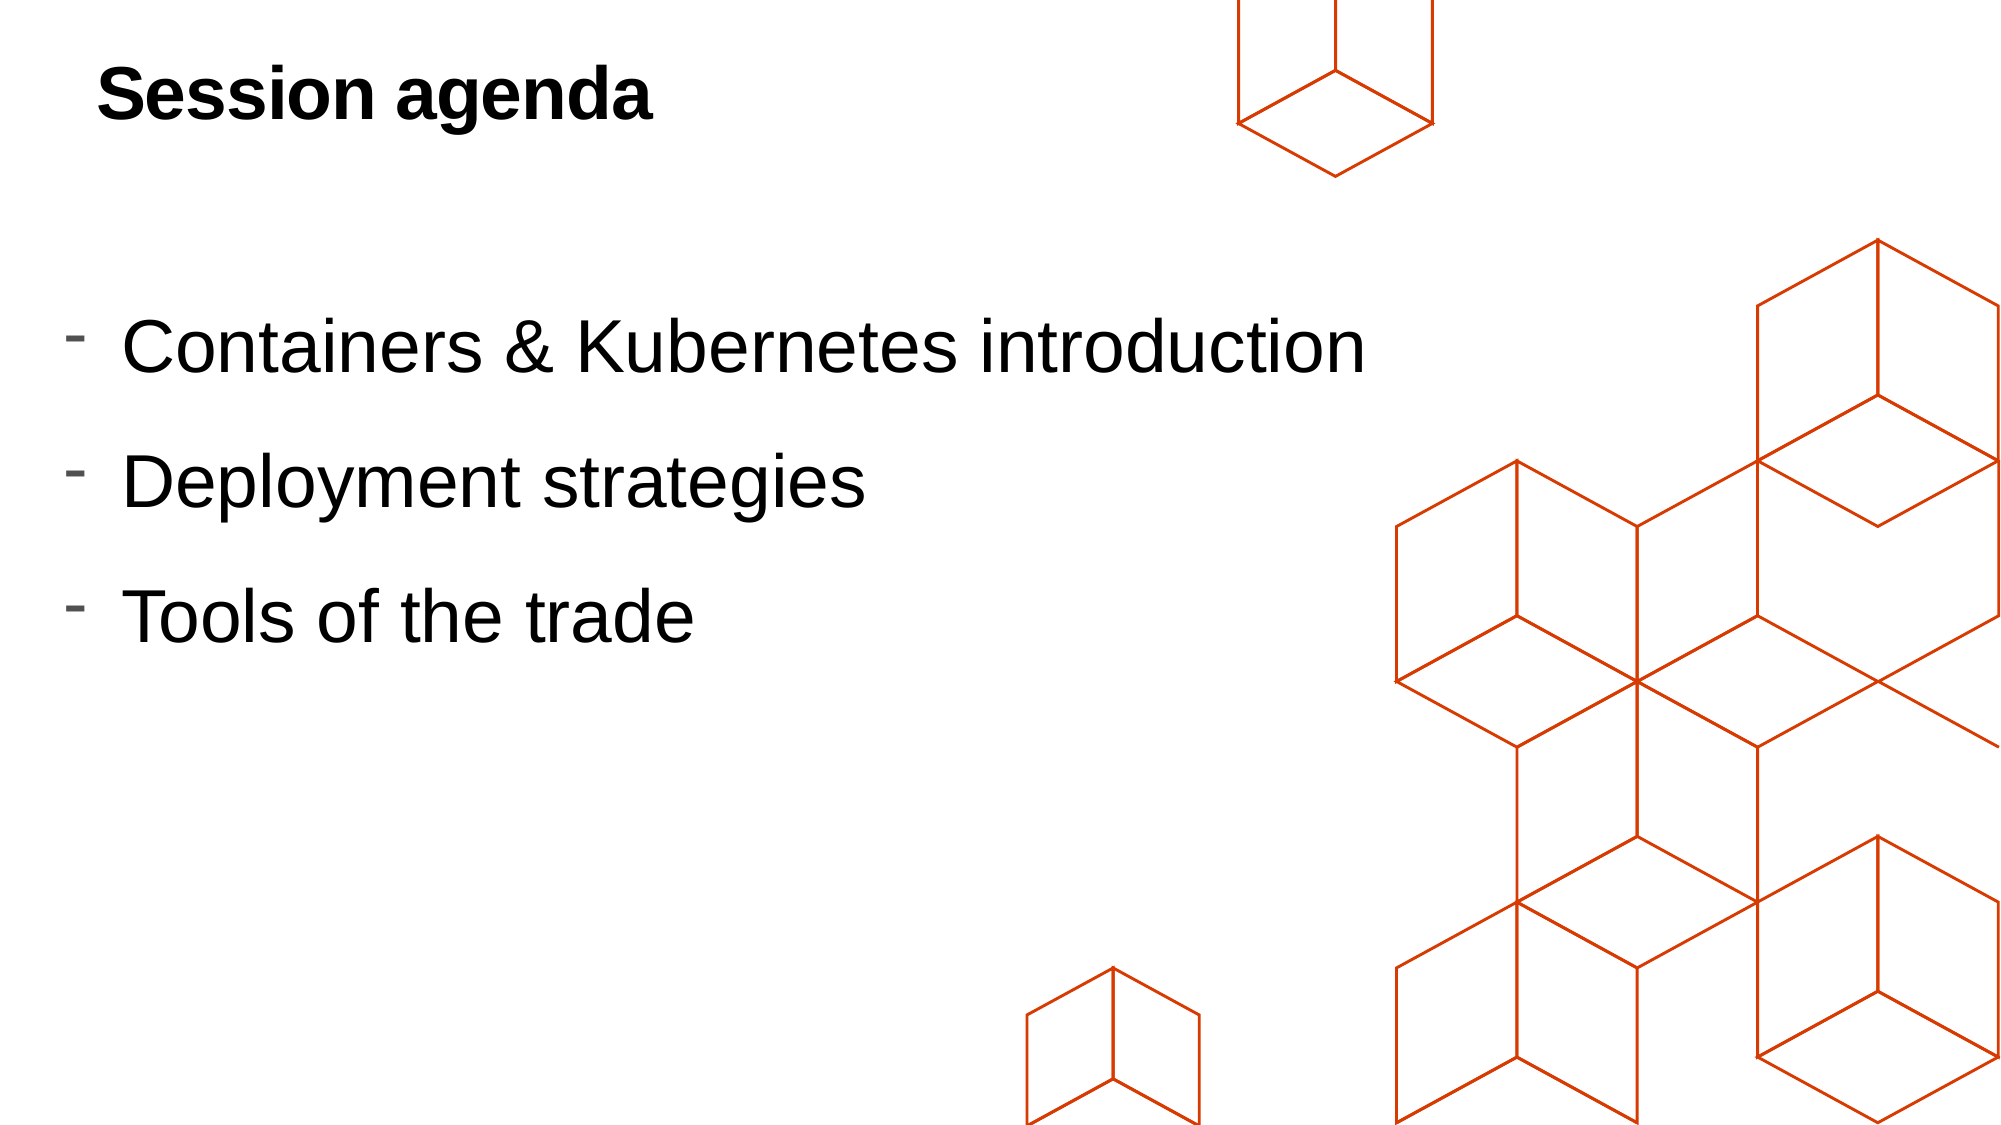

# Session agenda
Containers & Kubernetes introduction
Deployment strategies
Tools of the trade